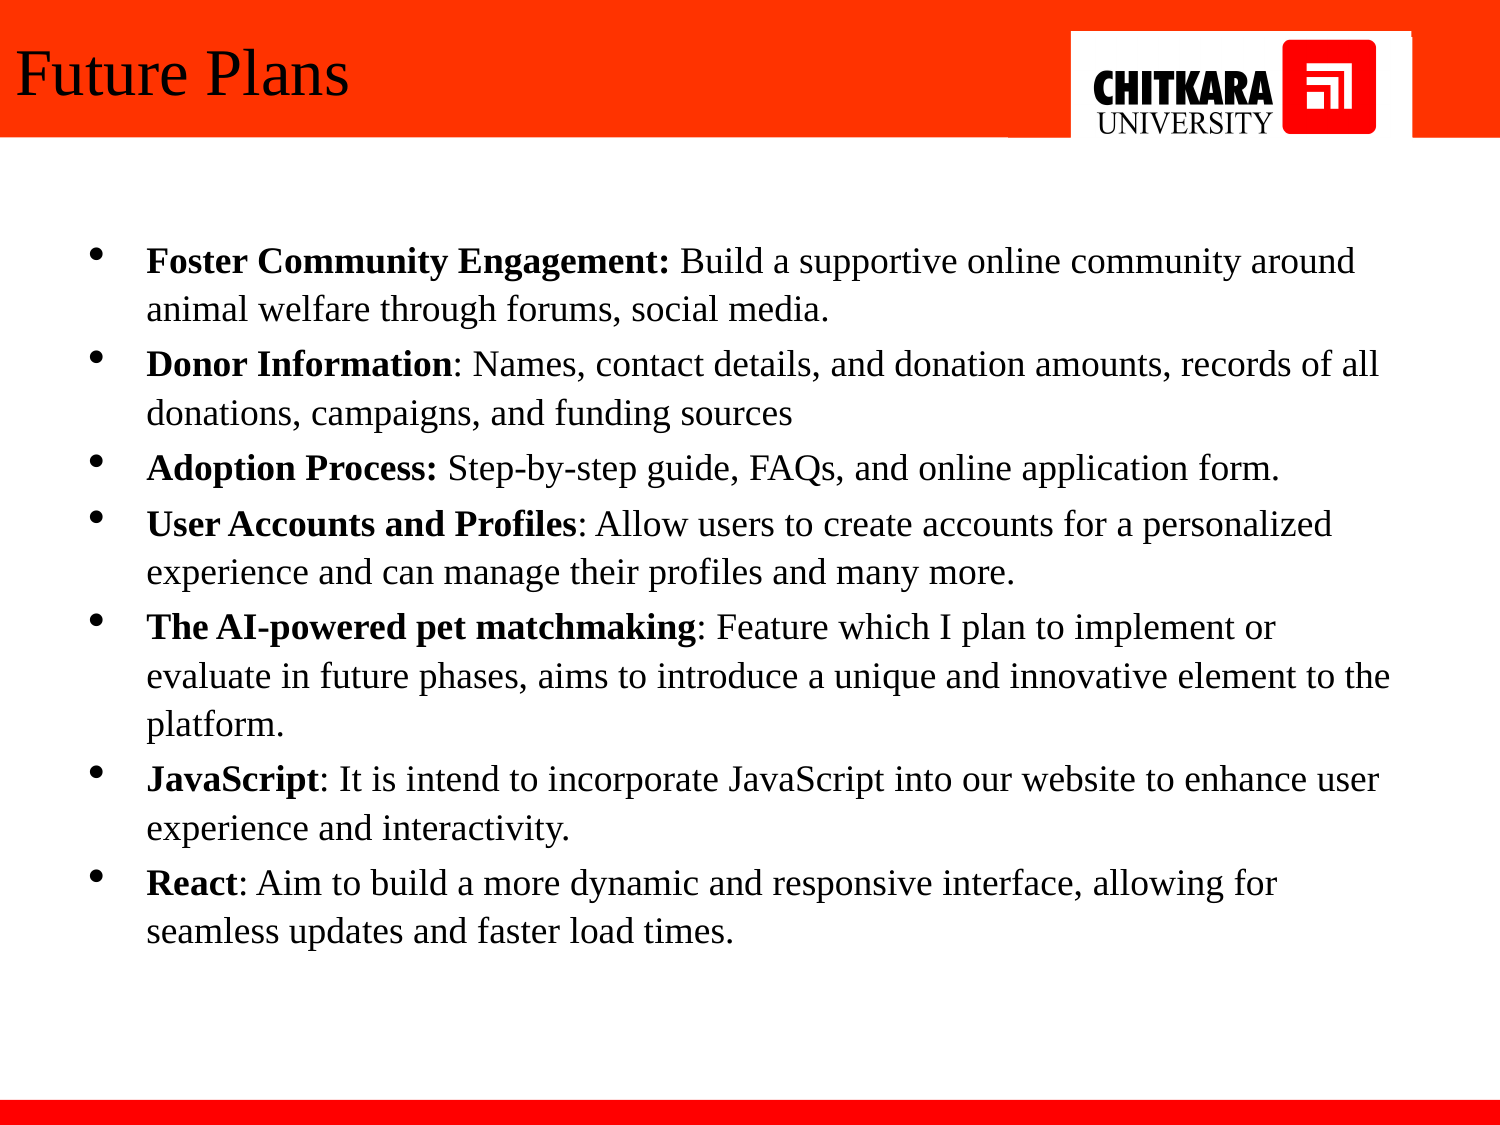

# Future Plans
Foster Community Engagement: Build a supportive online community around animal welfare through forums, social media.
Donor Information: Names, contact details, and donation amounts, records of all donations, campaigns, and funding sources
Adoption Process: Step-by-step guide, FAQs, and online application form.
User Accounts and Profiles: Allow users to create accounts for a personalized experience and can manage their profiles and many more.
The AI-powered pet matchmaking: Feature which I plan to implement or evaluate in future phases, aims to introduce a unique and innovative element to the platform.
JavaScript: It is intend to incorporate JavaScript into our website to enhance user experience and interactivity.
React: Aim to build a more dynamic and responsive interface, allowing for seamless updates and faster load times.